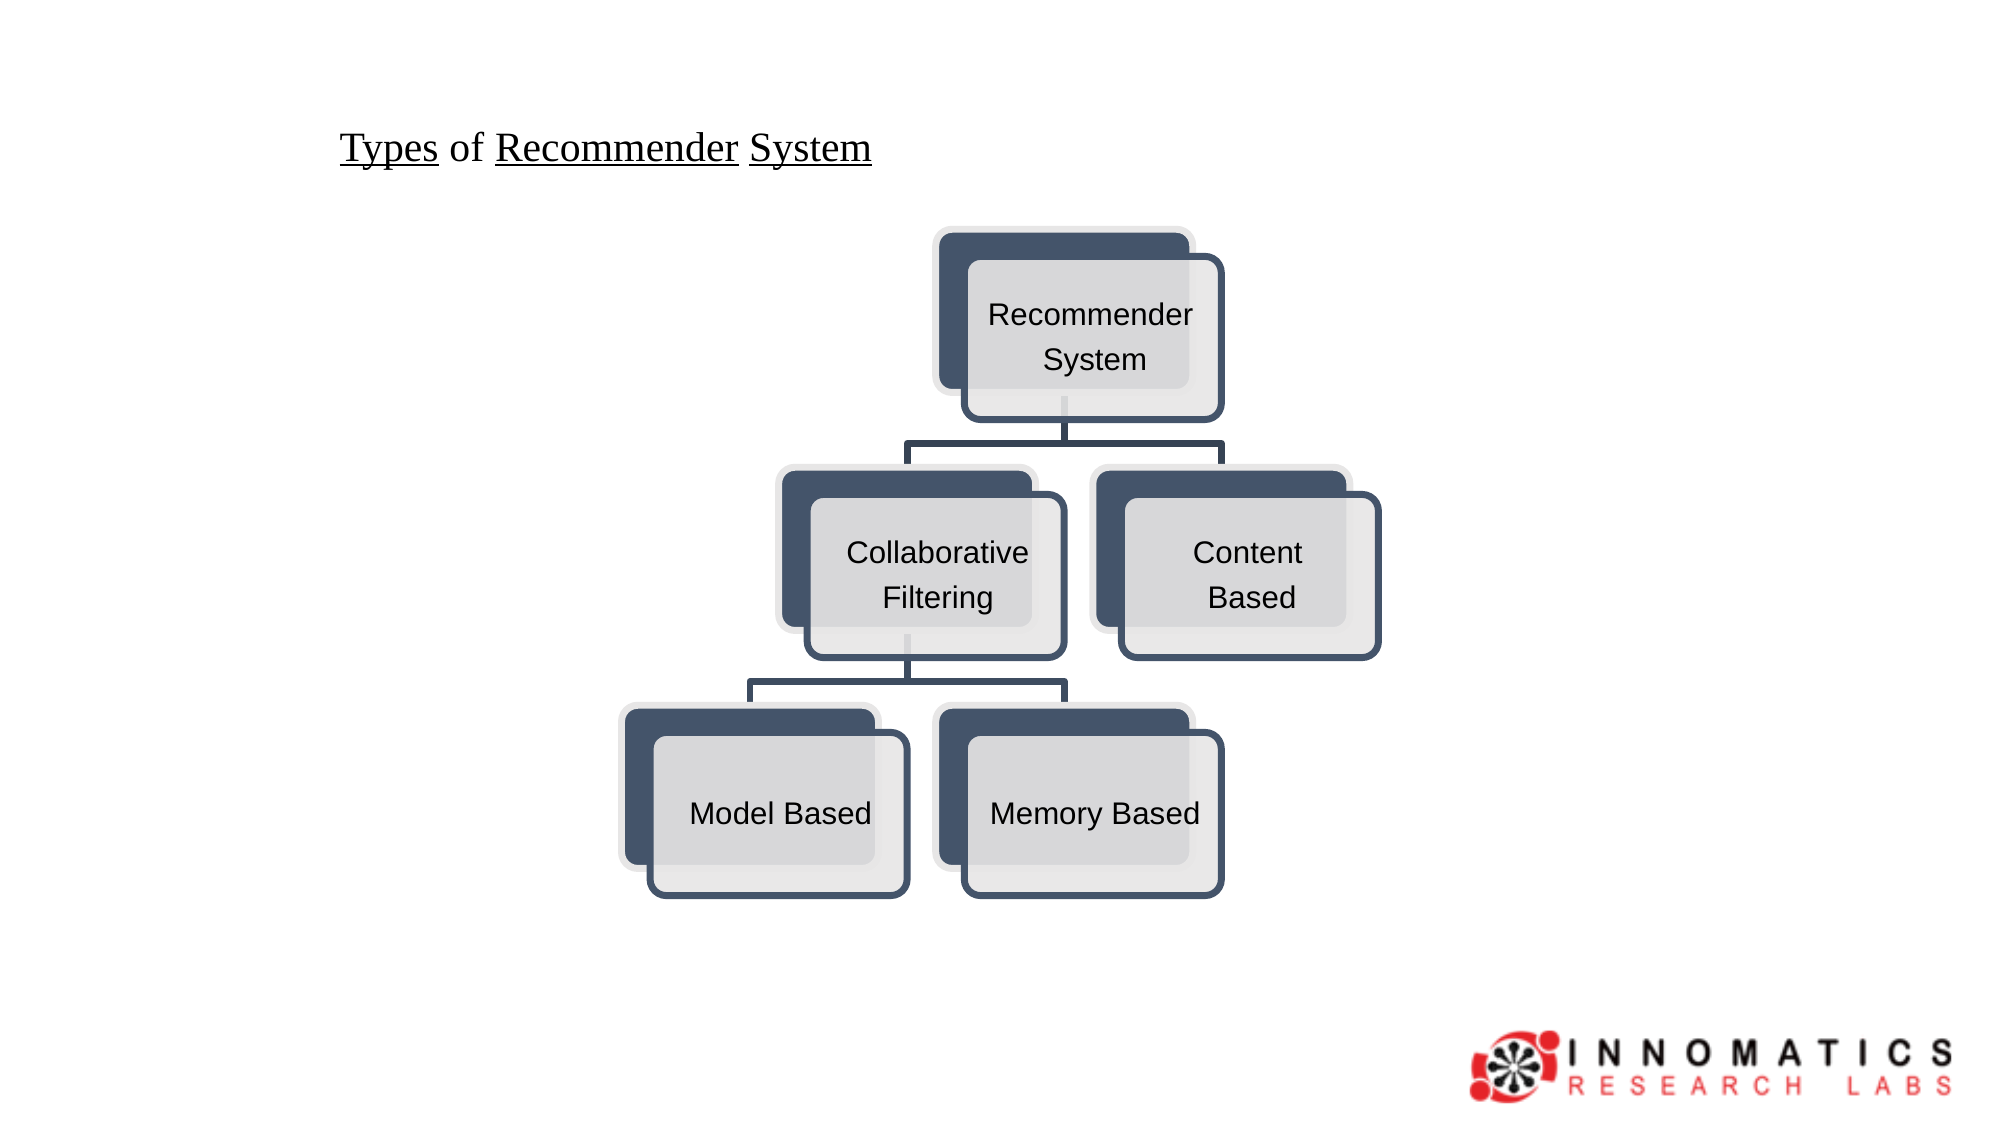

Types of Recommender System
Recommender
System
Collaborative
Filtering
Model Based
Memory Based
Content
Based